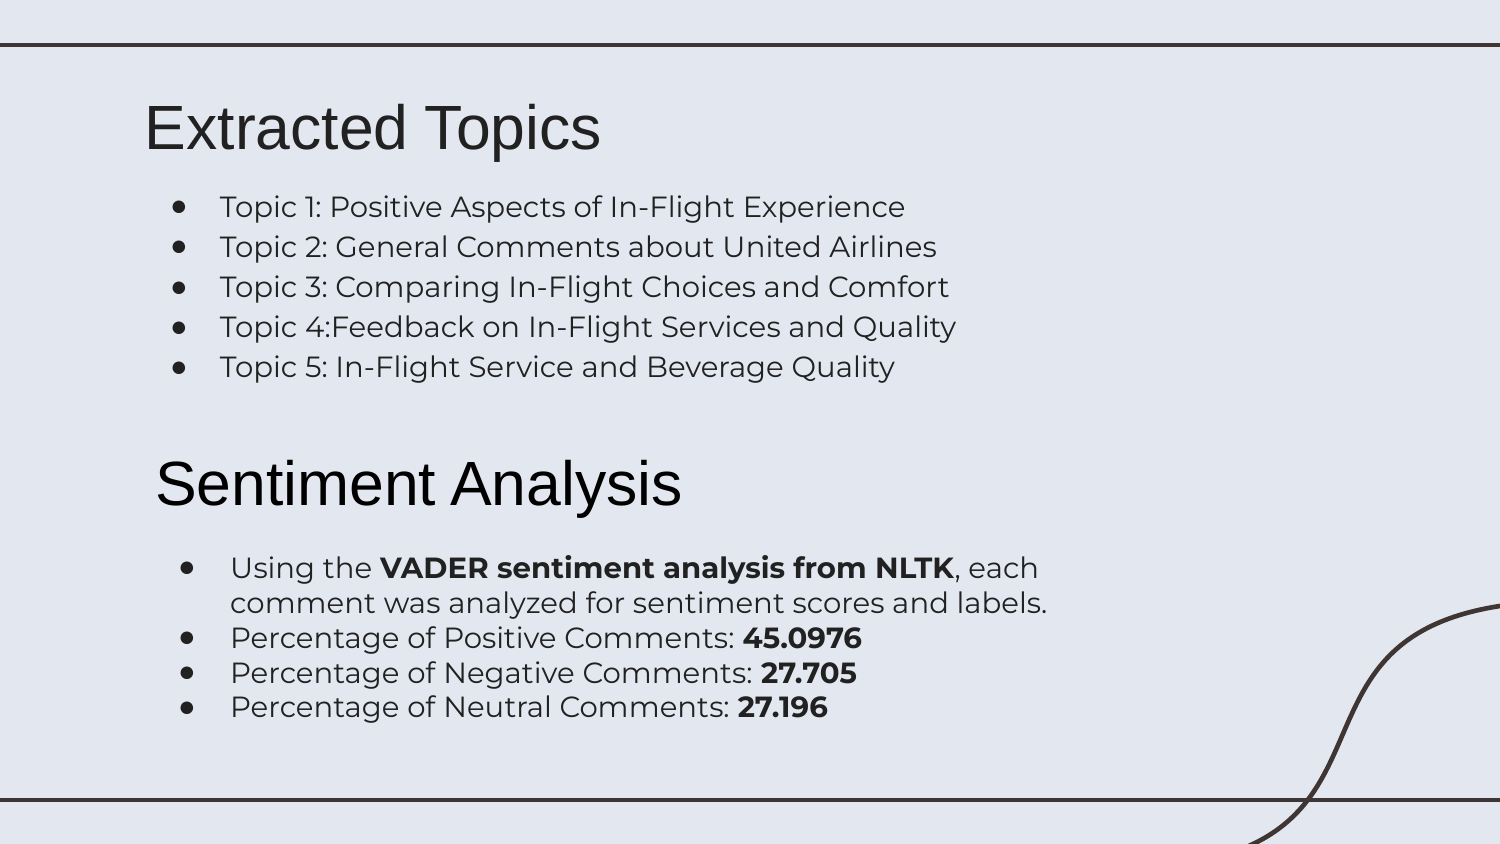

Extracted Topics
Topic 1: Positive Aspects of In-Flight Experience
Topic 2: General Comments about United Airlines
Topic 3: Comparing In-Flight Choices and Comfort
Topic 4:Feedback on In-Flight Services and Quality
Topic 5: In-Flight Service and Beverage Quality
Sentiment Analysis
Using the VADER sentiment analysis from NLTK, each comment was analyzed for sentiment scores and labels.
Percentage of Positive Comments: 45.0976
Percentage of Negative Comments: 27.705
Percentage of Neutral Comments: 27.196